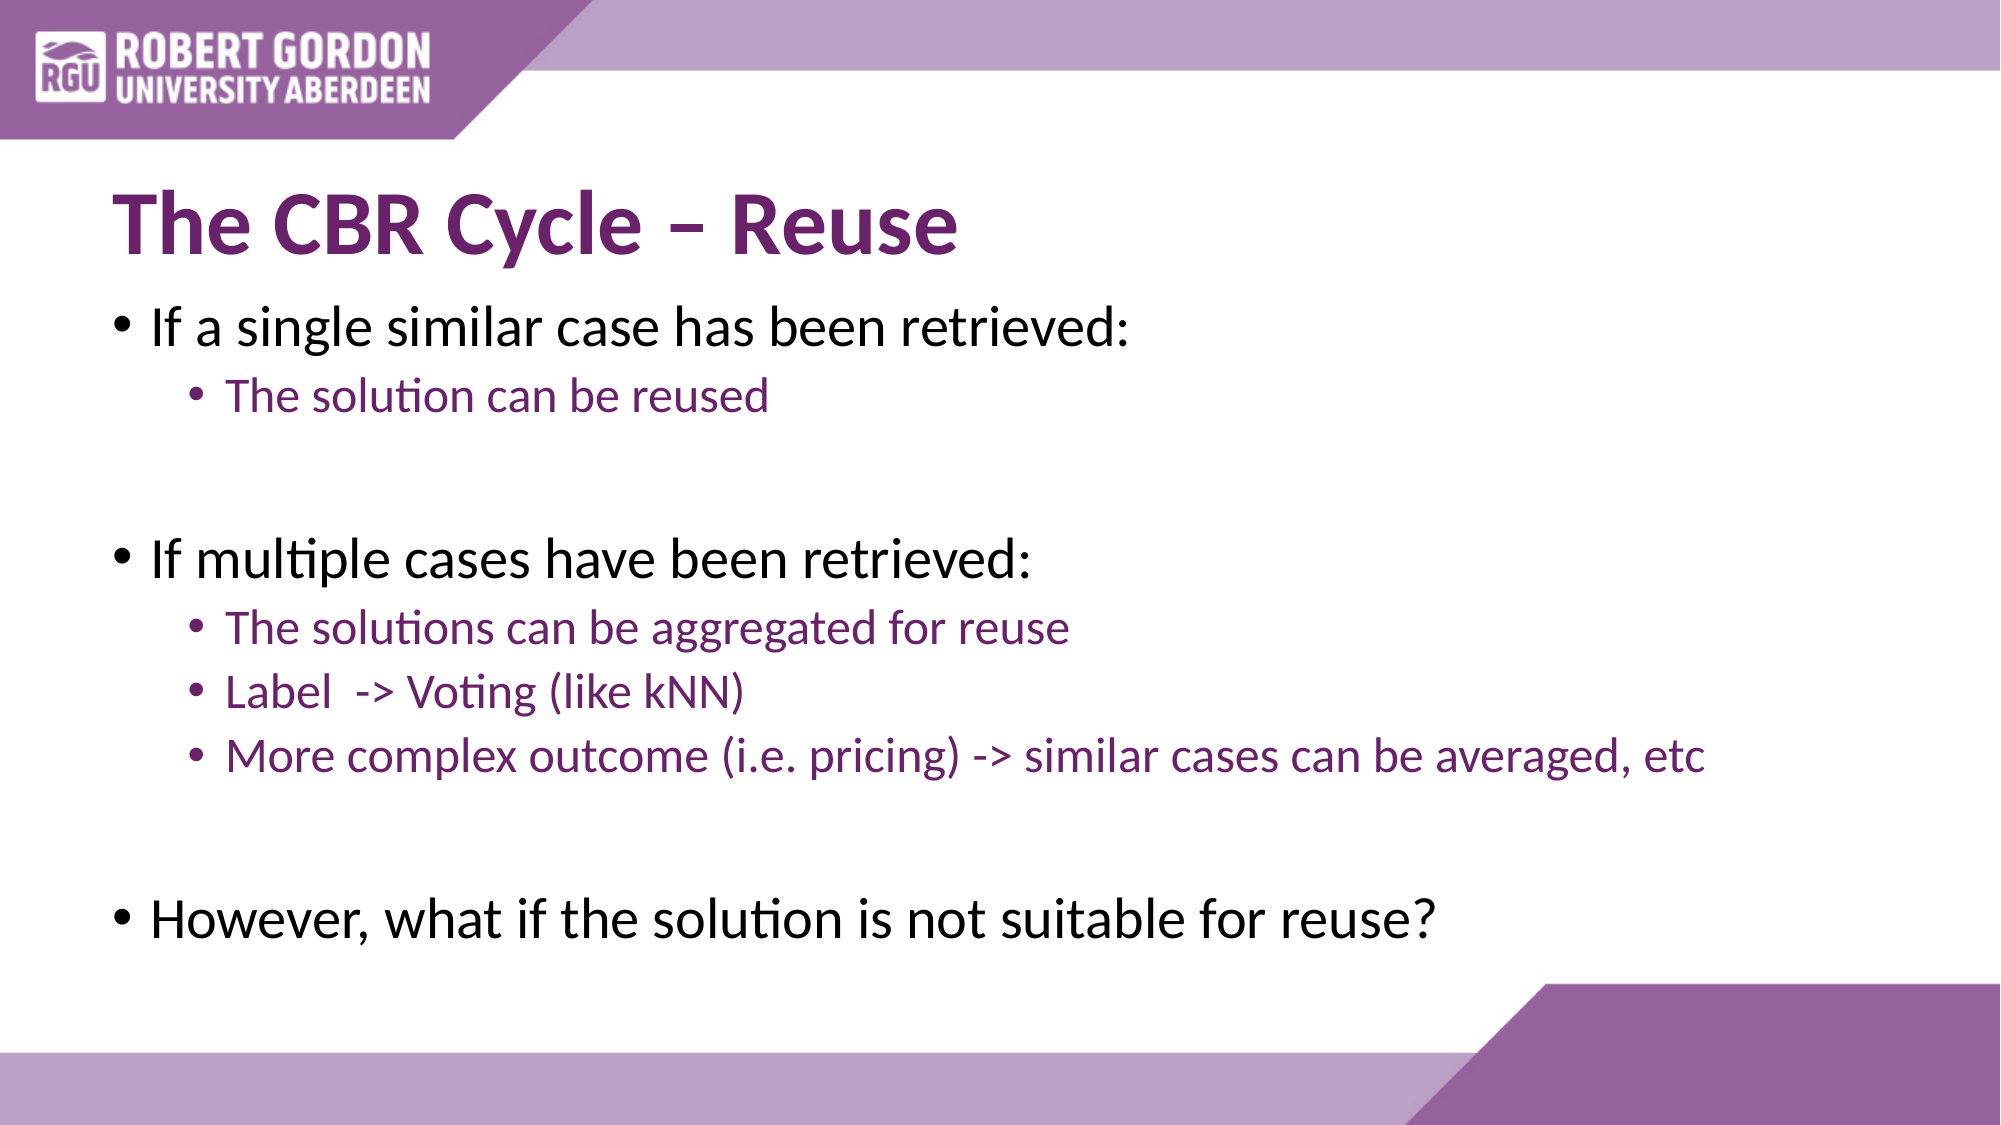

# The CBR Cycle – Reuse
If a single similar case has been retrieved:
The solution can be reused

If multiple cases have been retrieved:
The solutions can be aggregated for reuse
Label  -> Voting (like kNN)
More complex outcome (i.e. pricing) -> similar cases can be averaged, etc

However, what if the solution is not suitable for reuse?